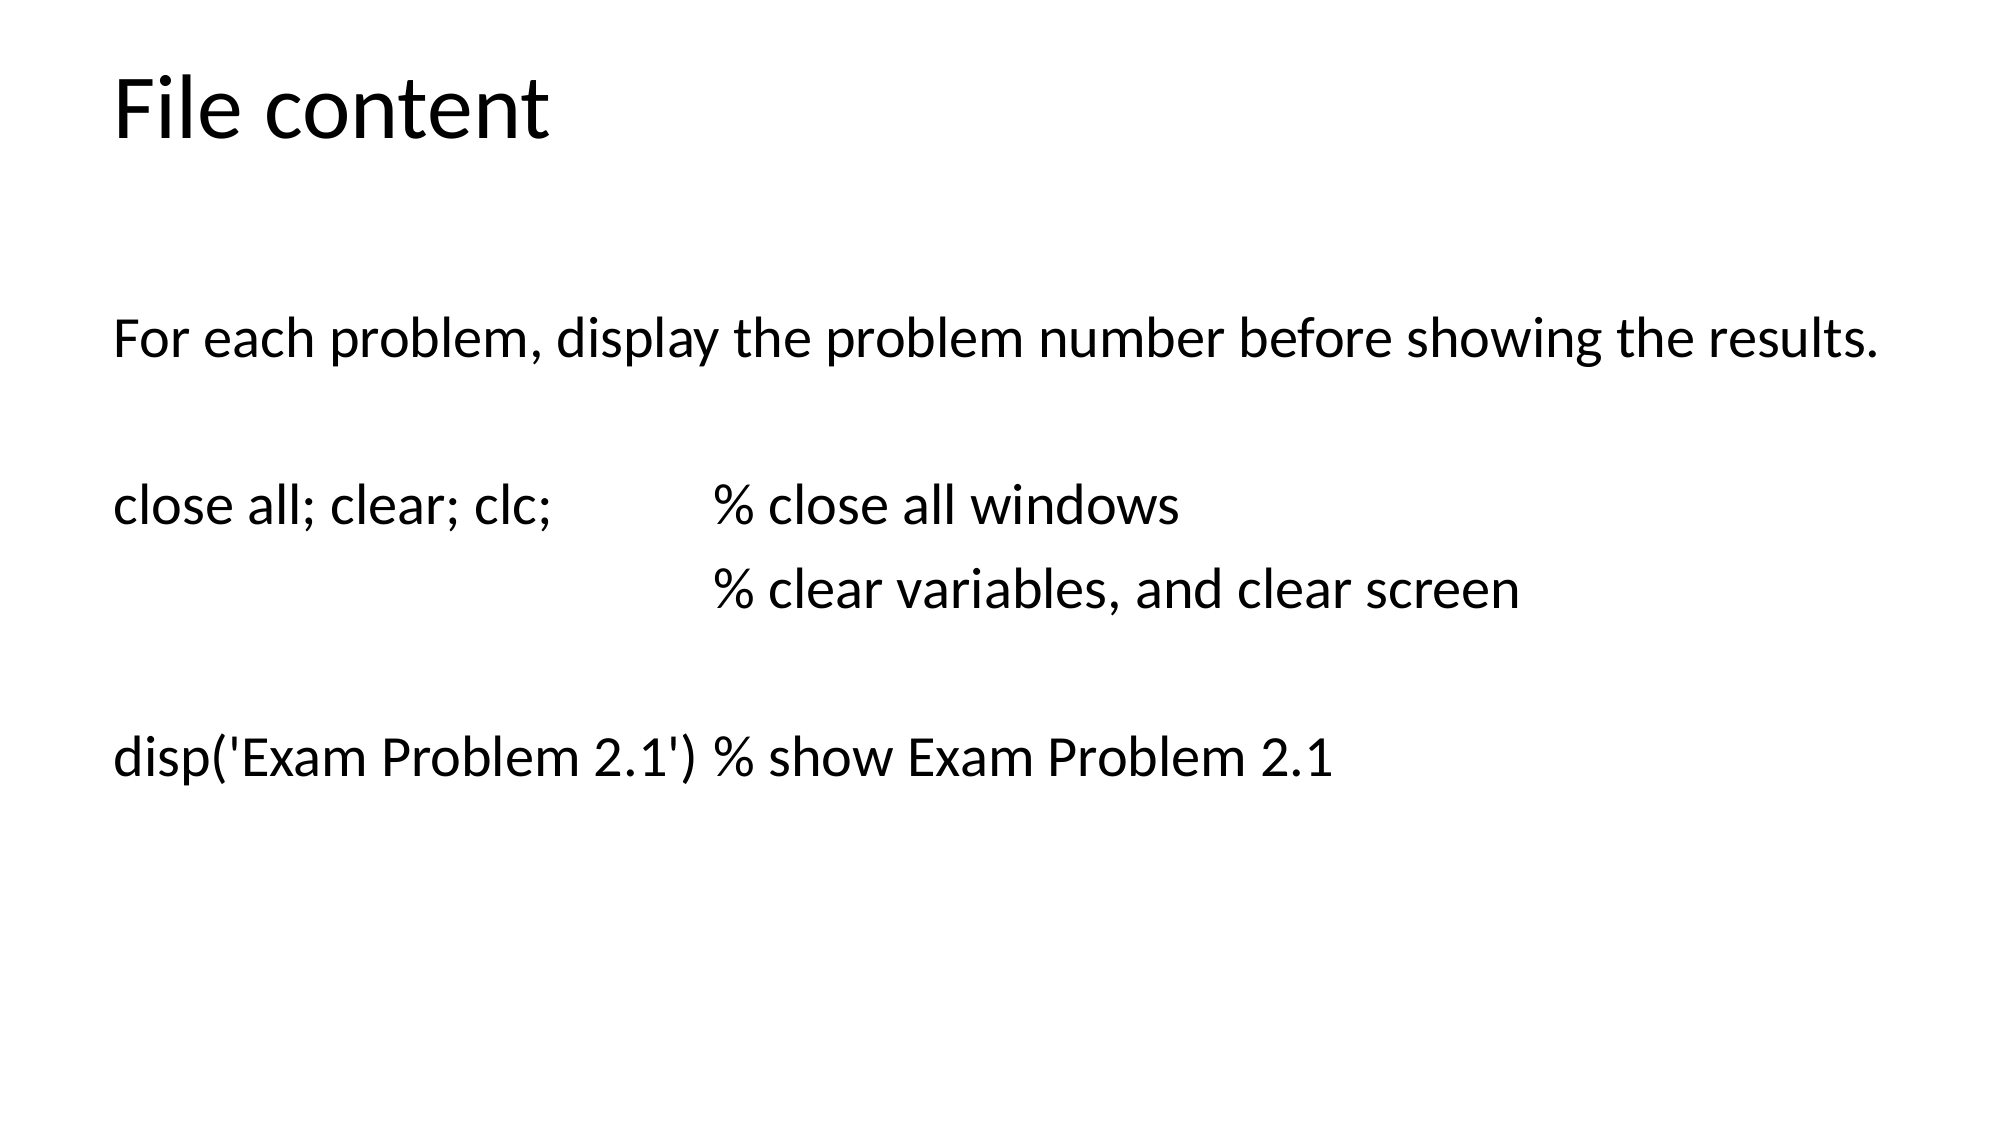

# File content
For each problem, display the problem number before showing the results.

close all; clear; clc;		% close all windows
                            		% clear variables, and clear screen

disp('Exam Problem 2.1') 	% show Exam Problem 2.1